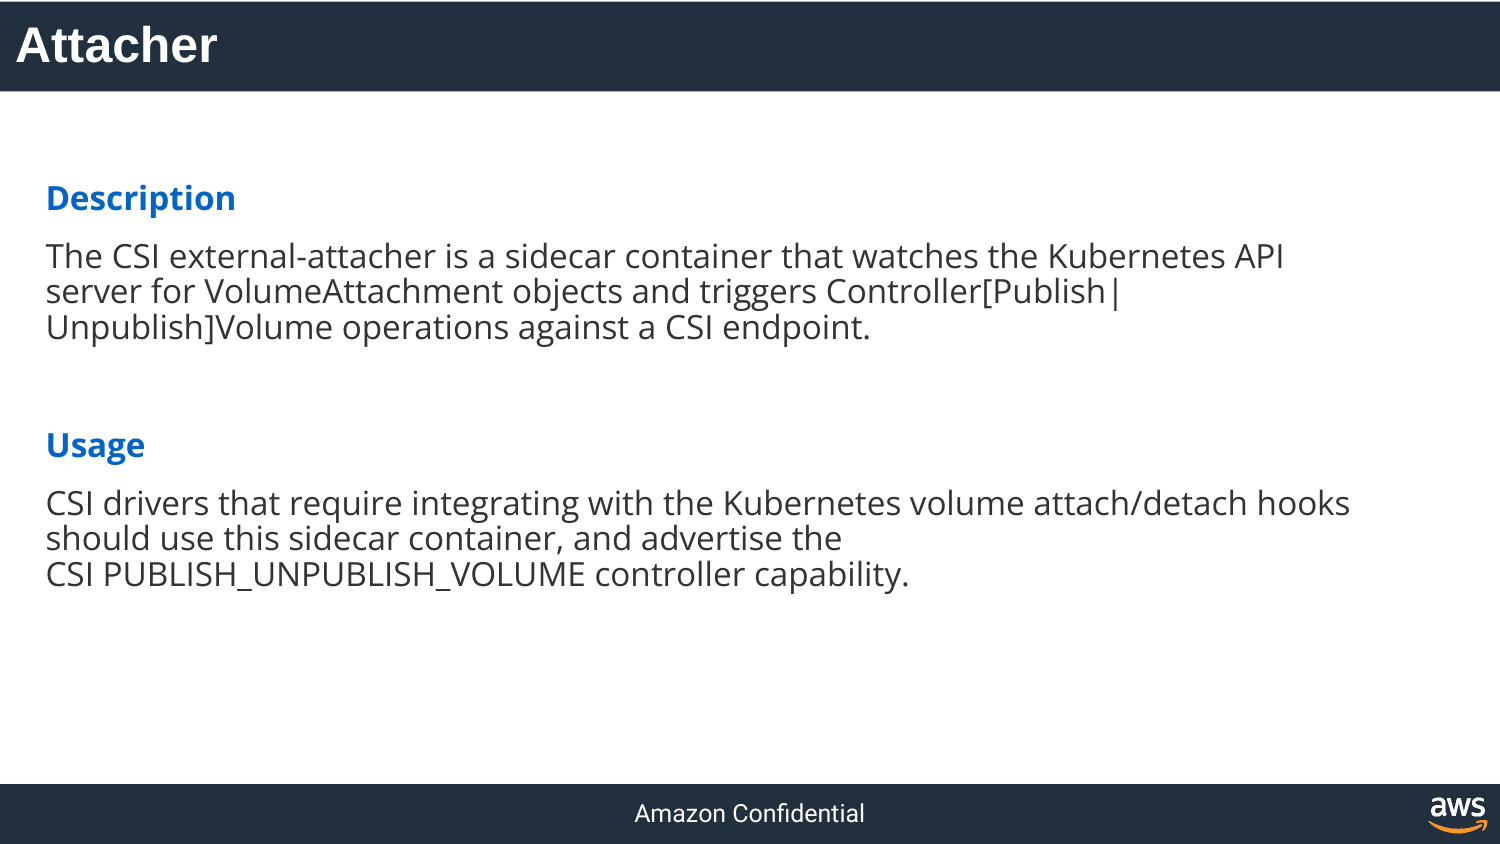

Attacher

Description
The CSI external-attacher is a sidecar container that watches the Kubernetes API server for VolumeAttachment objects and triggers Controller[Publish|Unpublish]Volume operations against a CSI endpoint.

Usage
CSI drivers that require integrating with the Kubernetes volume attach/detach hooks should use this sidecar container, and advertise the CSI PUBLISH_UNPUBLISH_VOLUME controller capability.